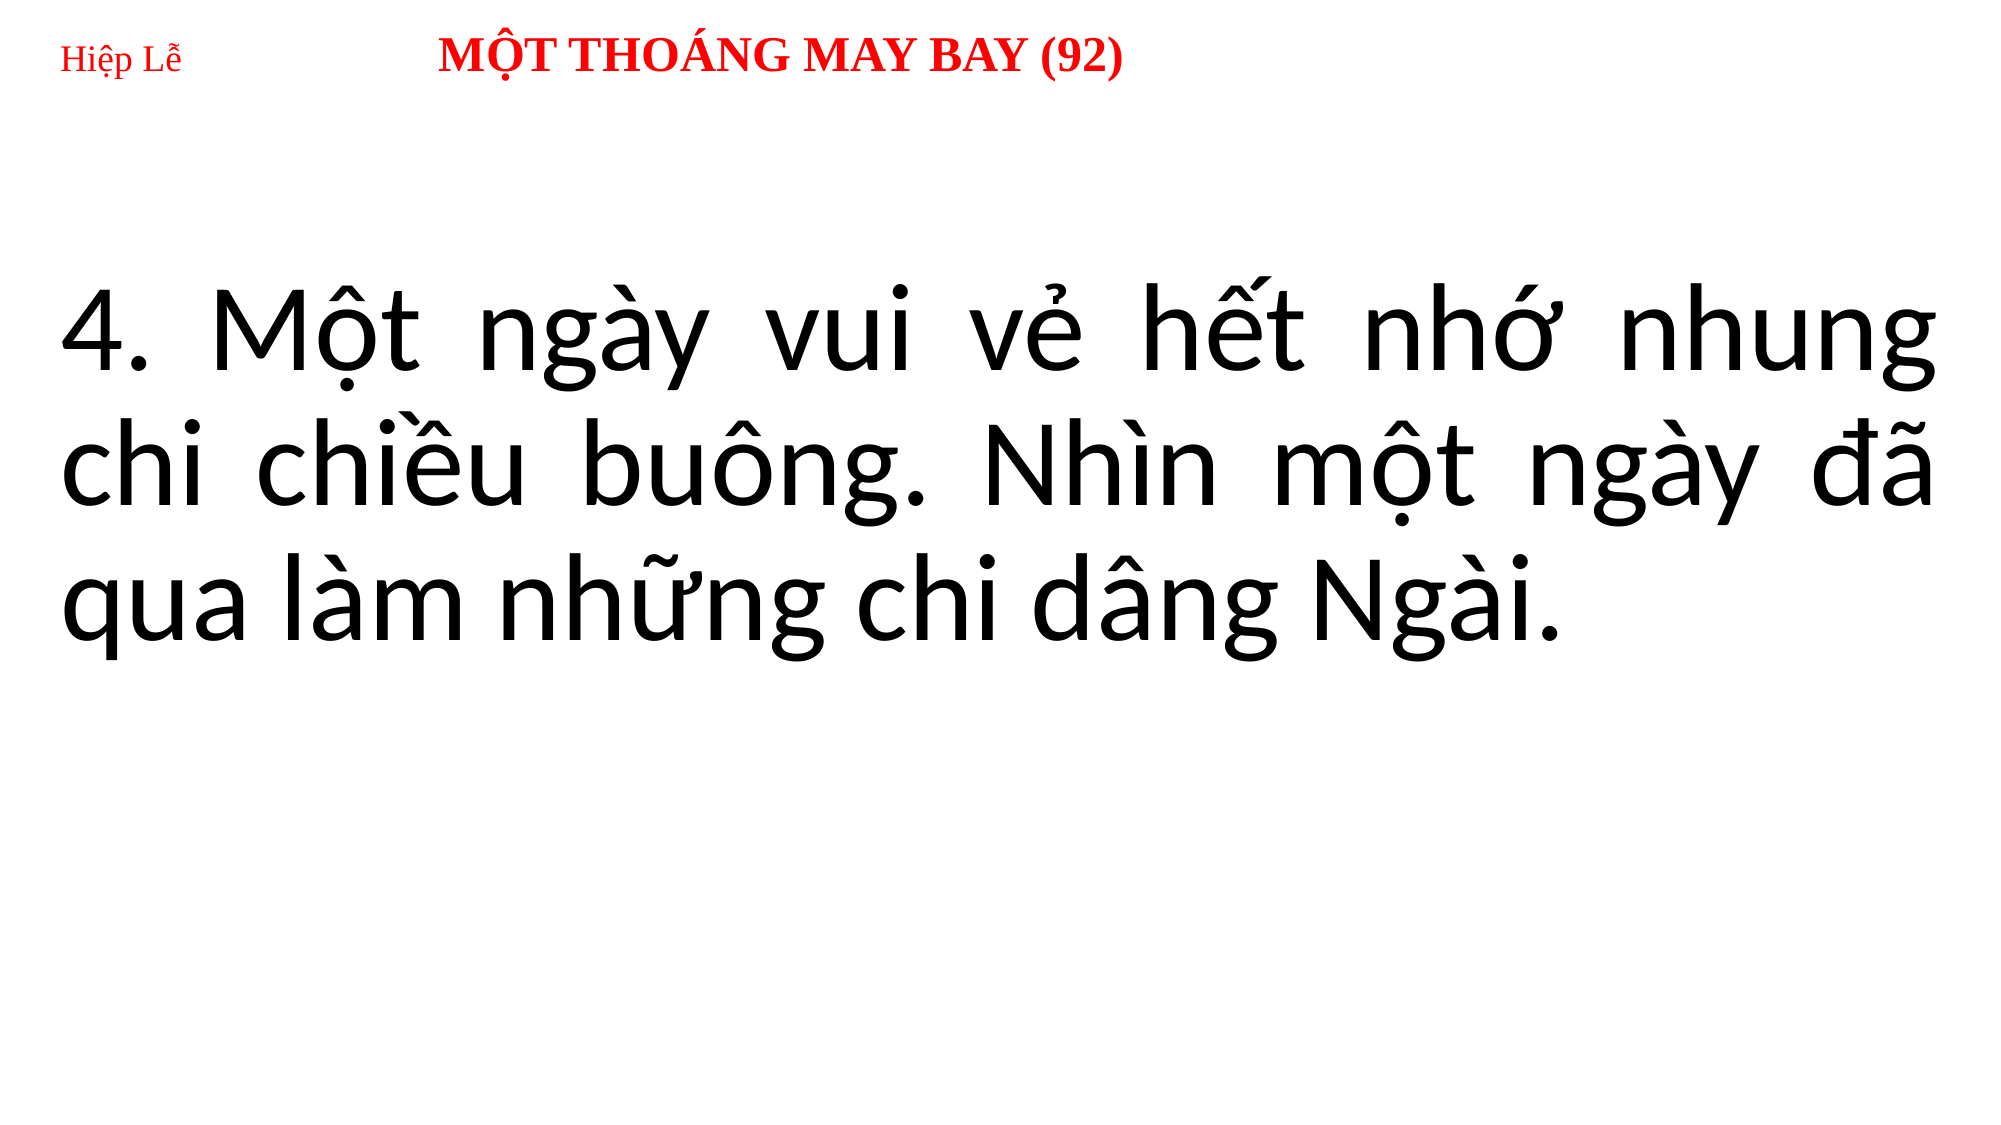

# Hiệp Lễ                           MỘT THOÁNG MAY BAY (92)
4. Một ngày vui vẻ hết nhớ nhung chi chiều buông. Nhìn một ngày đã qua làm những chi dâng Ngài.